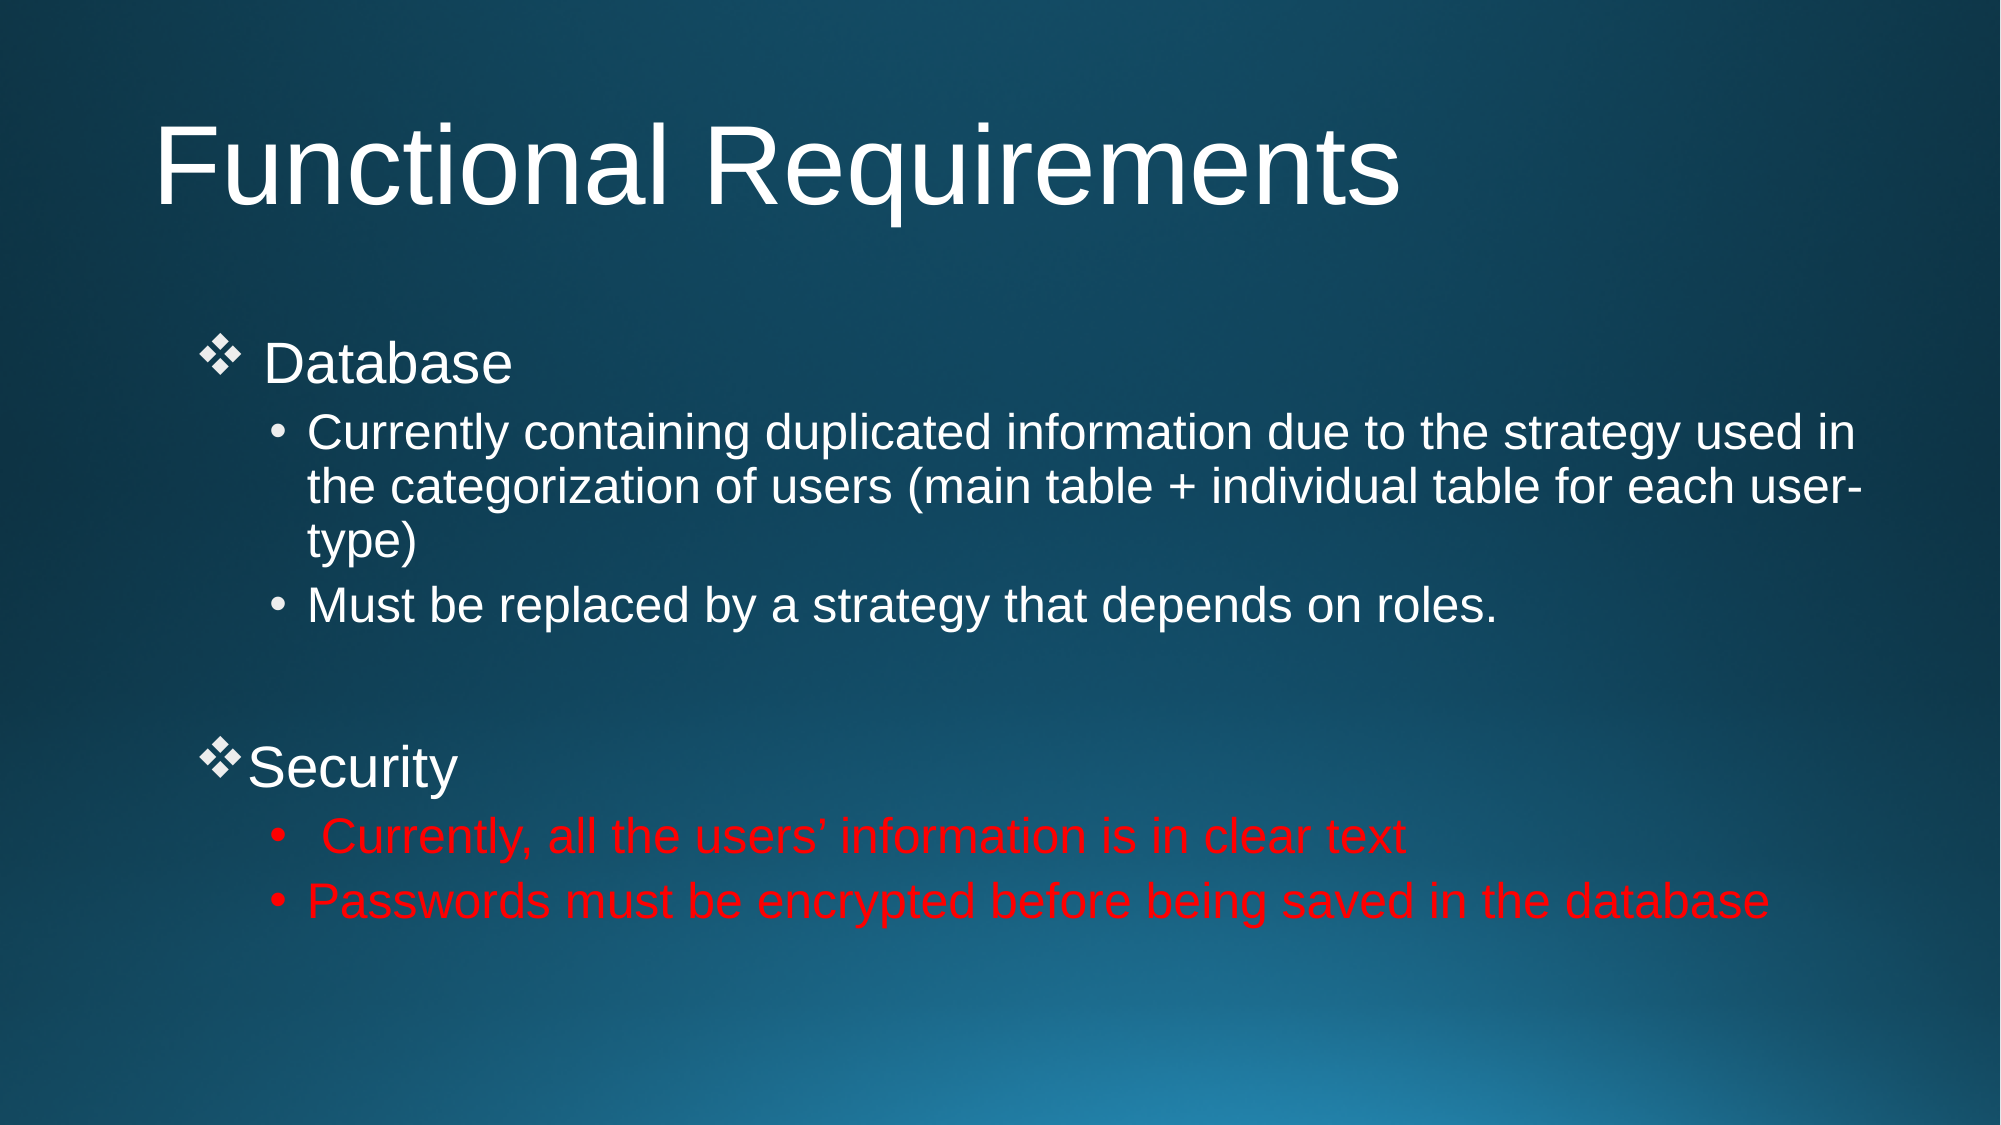

# Functional Requirements
 Database
Currently containing duplicated information due to the strategy used in the categorization of users (main table + individual table for each user-type)
Must be replaced by a strategy that depends on roles.

Security
 Currently, all the users’ information is in clear text
Passwords must be encrypted before being saved in the database